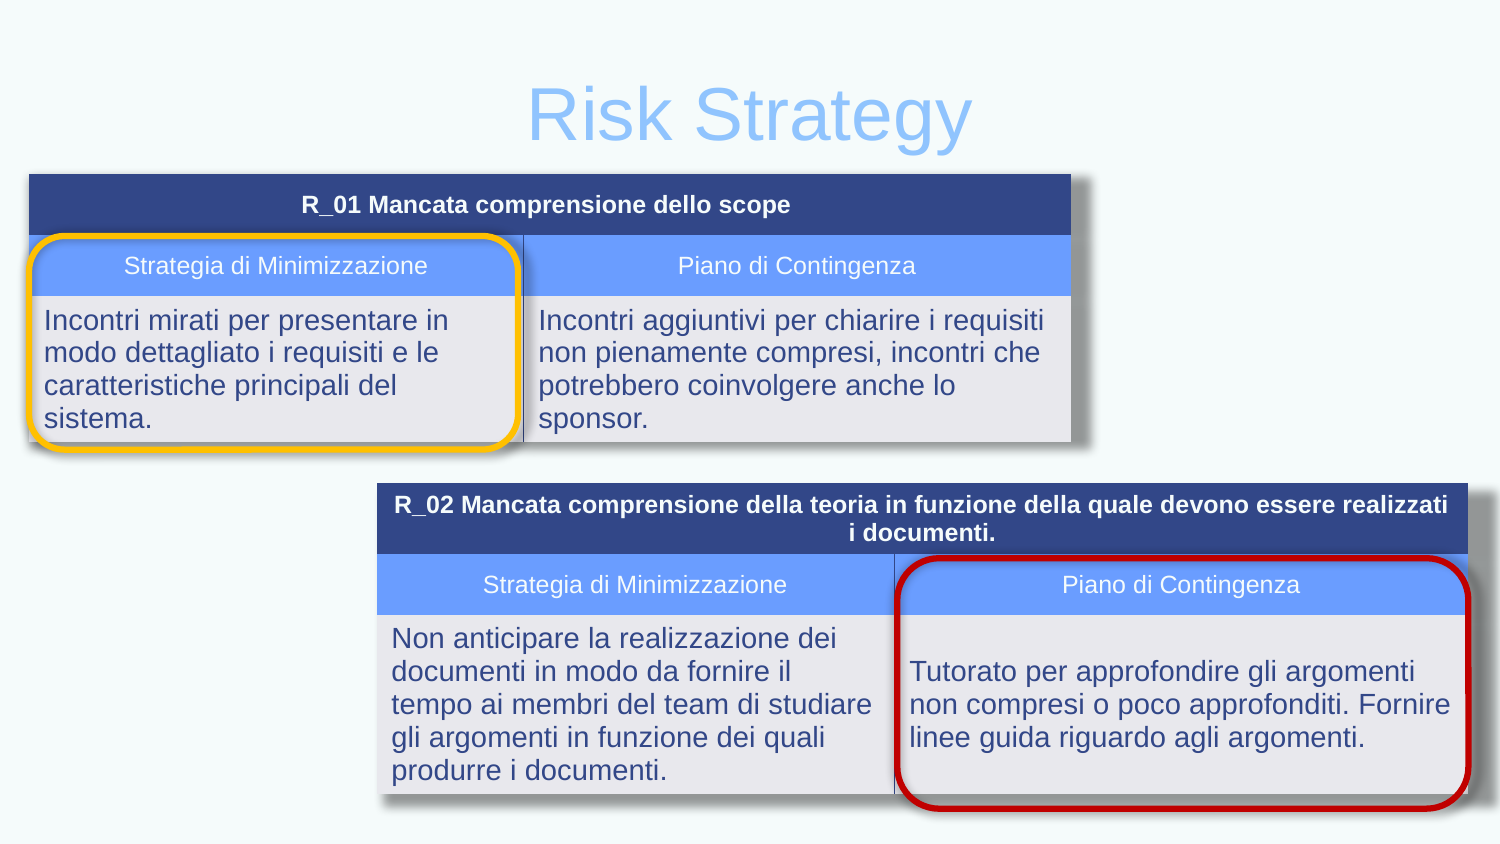

Risk Strategy
| R\_01 Mancata comprensione dello scope |  |
| --- | --- |
| Strategia di Minimizzazione | Piano di Contingenza |
| Incontri mirati per presentare in modo dettagliato i requisiti e le caratteristiche principali del sistema. | Incontri aggiuntivi per chiarire i requisiti non pienamente compresi, incontri che potrebbero coinvolgere anche lo sponsor. |

| R\_02 Mancata comprensione della teoria in funzione della quale devono essere realizzati i documenti. |  |
| --- | --- |
| Strategia di Minimizzazione | Piano di Contingenza |
| Non anticipare la realizzazione dei documenti in modo da fornire il tempo ai membri del team di studiare gli argomenti in funzione dei quali produrre i documenti. | Tutorato per approfondire gli argomenti non compresi o poco approfonditi. Fornire linee guida riguardo agli argomenti. |